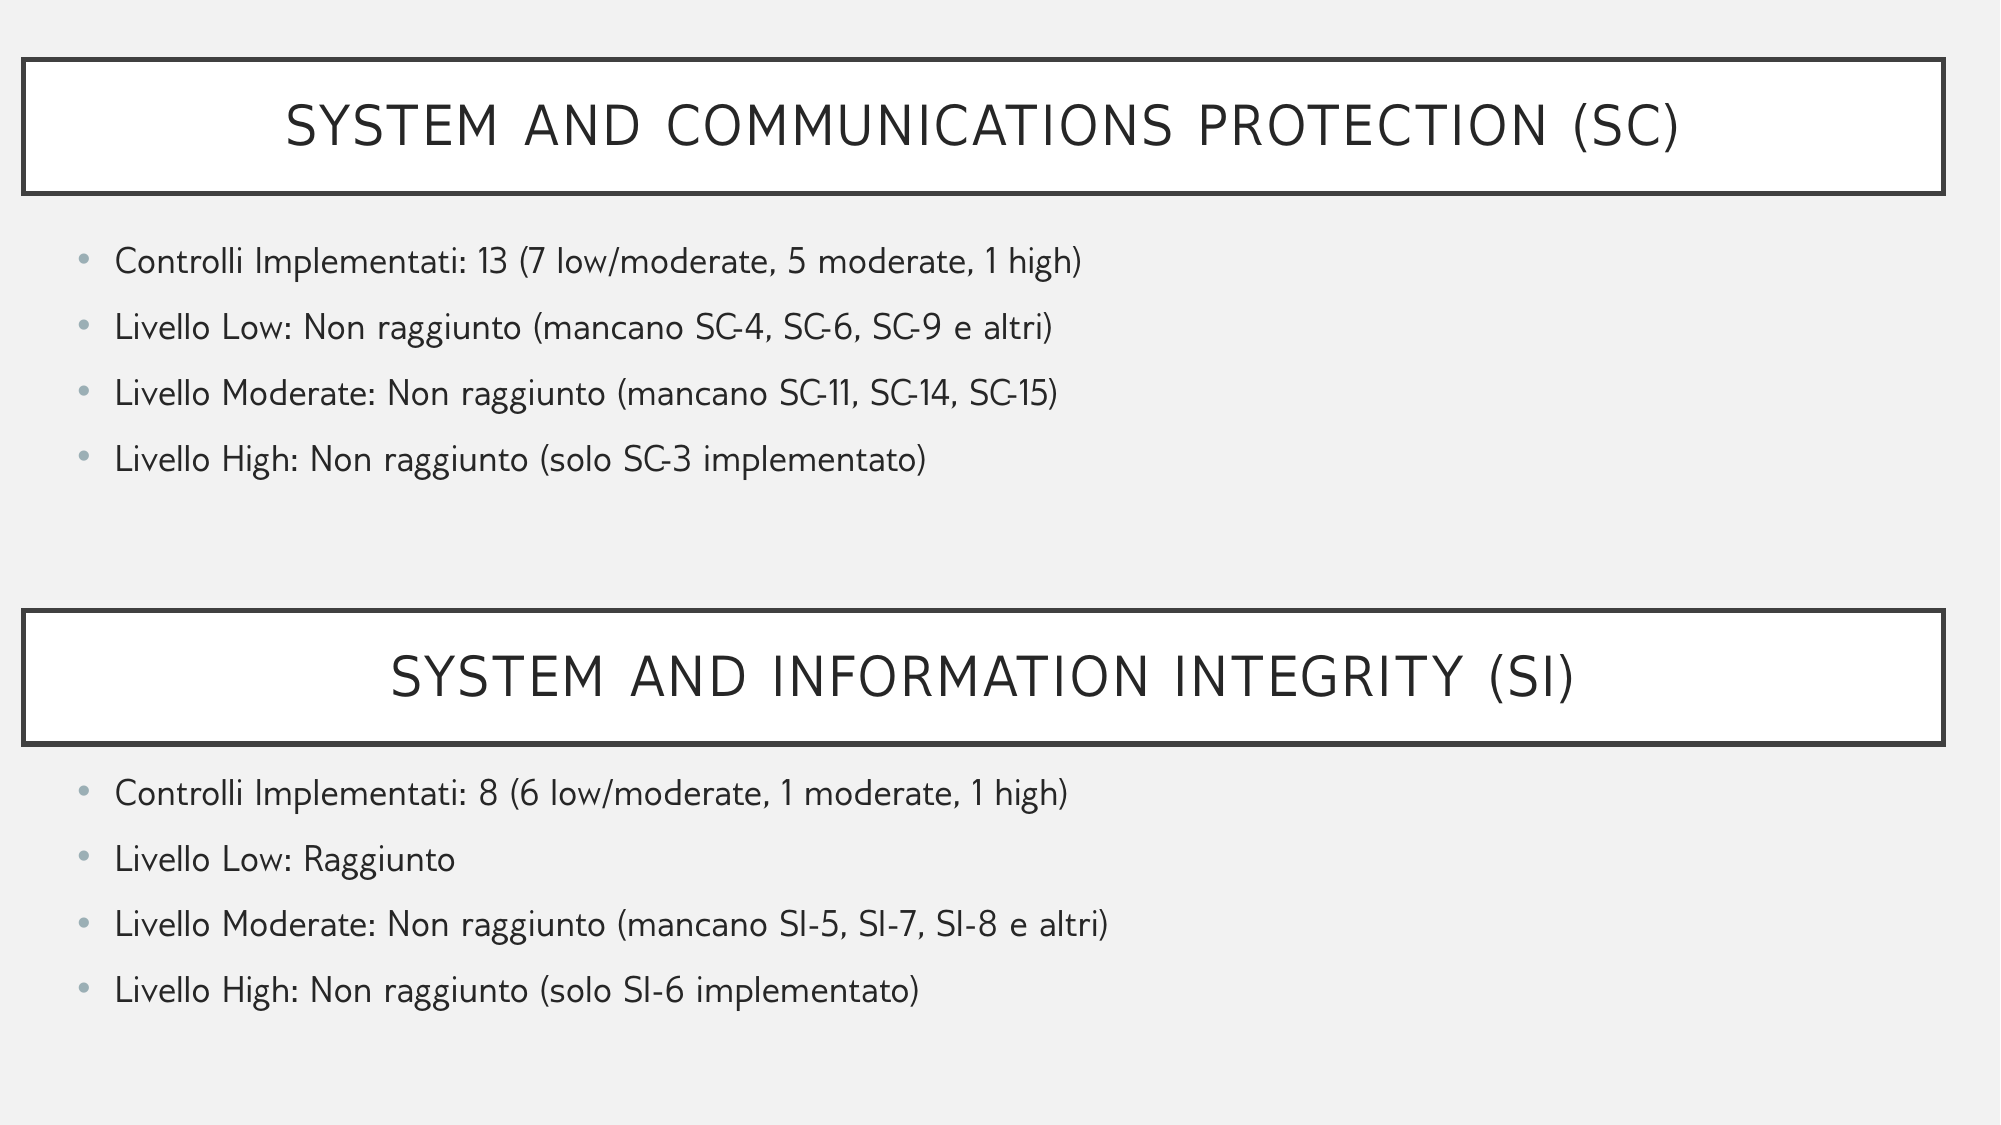

# System and Communications Protection (SC)
Controlli Implementati: 13 (7 low/moderate, 5 moderate, 1 high)
Livello Low: Non raggiunto (mancano SC-4, SC-6, SC-9 e altri)
Livello Moderate: Non raggiunto (mancano SC-11, SC-14, SC-15)
Livello High: Non raggiunto (solo SC-3 implementato)
System and Information Integrity (SI)
Controlli Implementati: 8 (6 low/moderate, 1 moderate, 1 high)
Livello Low: Raggiunto
Livello Moderate: Non raggiunto (mancano SI-5, SI-7, SI-8 e altri)
Livello High: Non raggiunto (solo SI-6 implementato)